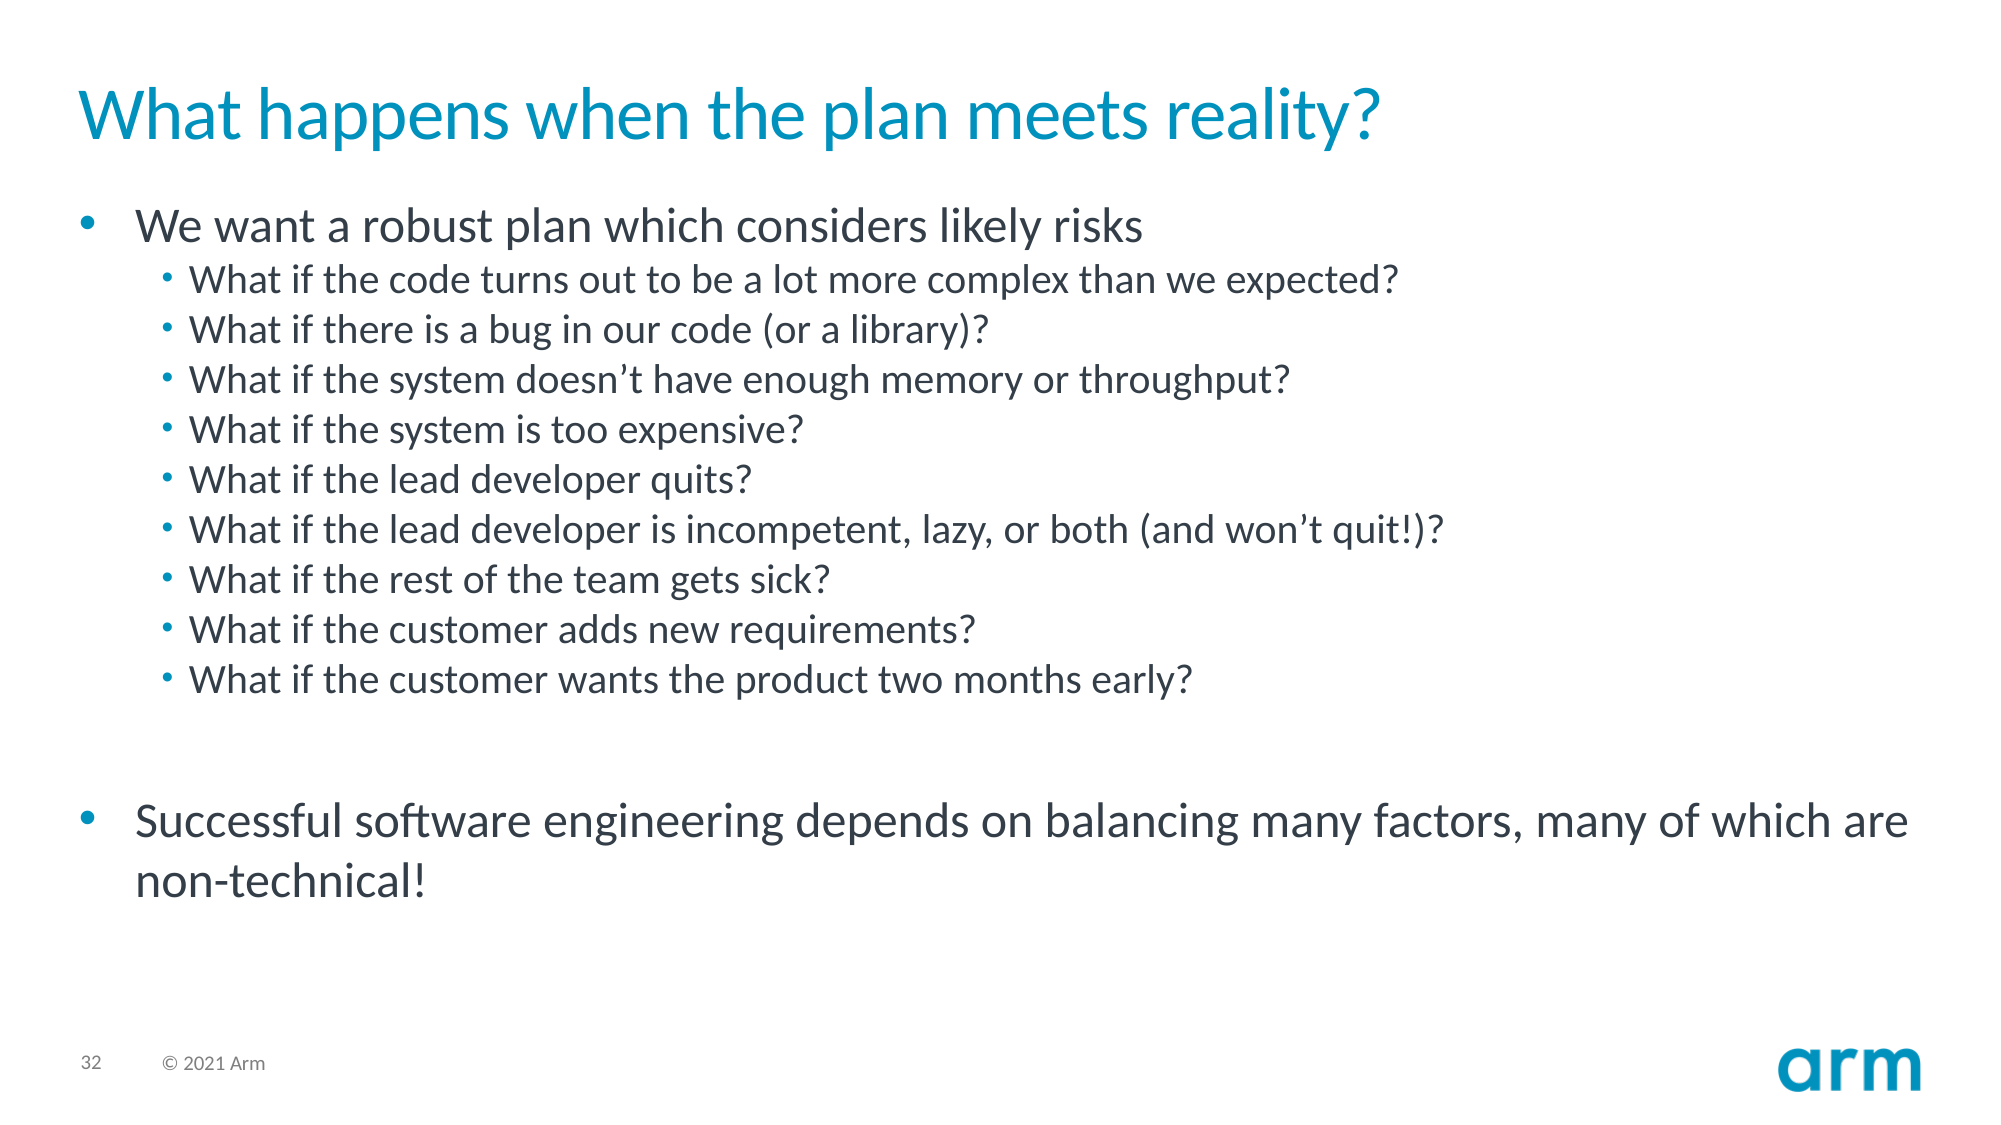

# What happens when the plan meets reality?
We want a robust plan which considers likely risks
What if the code turns out to be a lot more complex than we expected?
What if there is a bug in our code (or a library)?
What if the system doesn’t have enough memory or throughput?
What if the system is too expensive?
What if the lead developer quits?
What if the lead developer is incompetent, lazy, or both (and won’t quit!)?
What if the rest of the team gets sick?
What if the customer adds new requirements?
What if the customer wants the product two months early?

Successful software engineering depends on balancing many factors, many of which are non-technical!